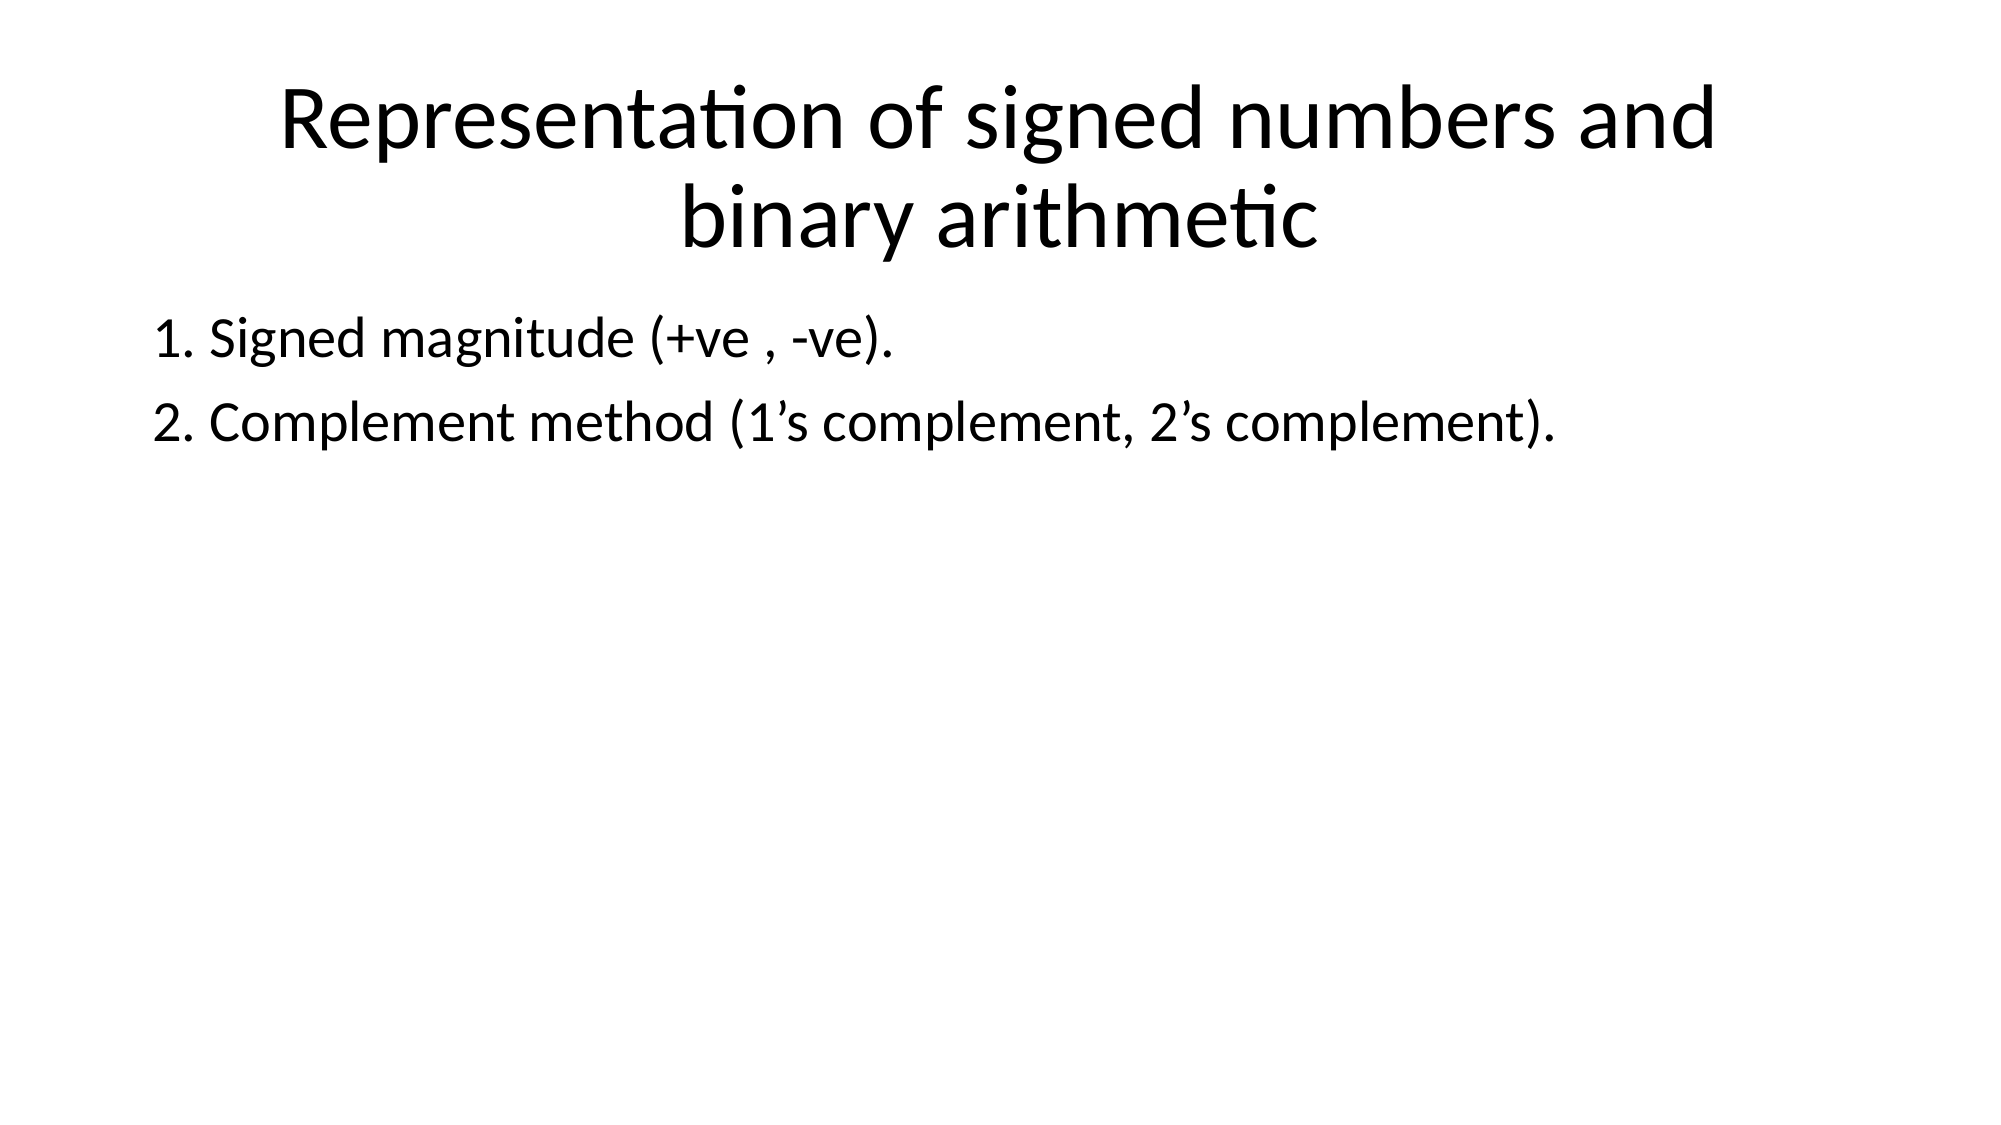

# Representation of signed numbers and binary arithmetic
1. Signed magnitude (+ve , -ve).
2. Complement method (1’s complement, 2’s complement).